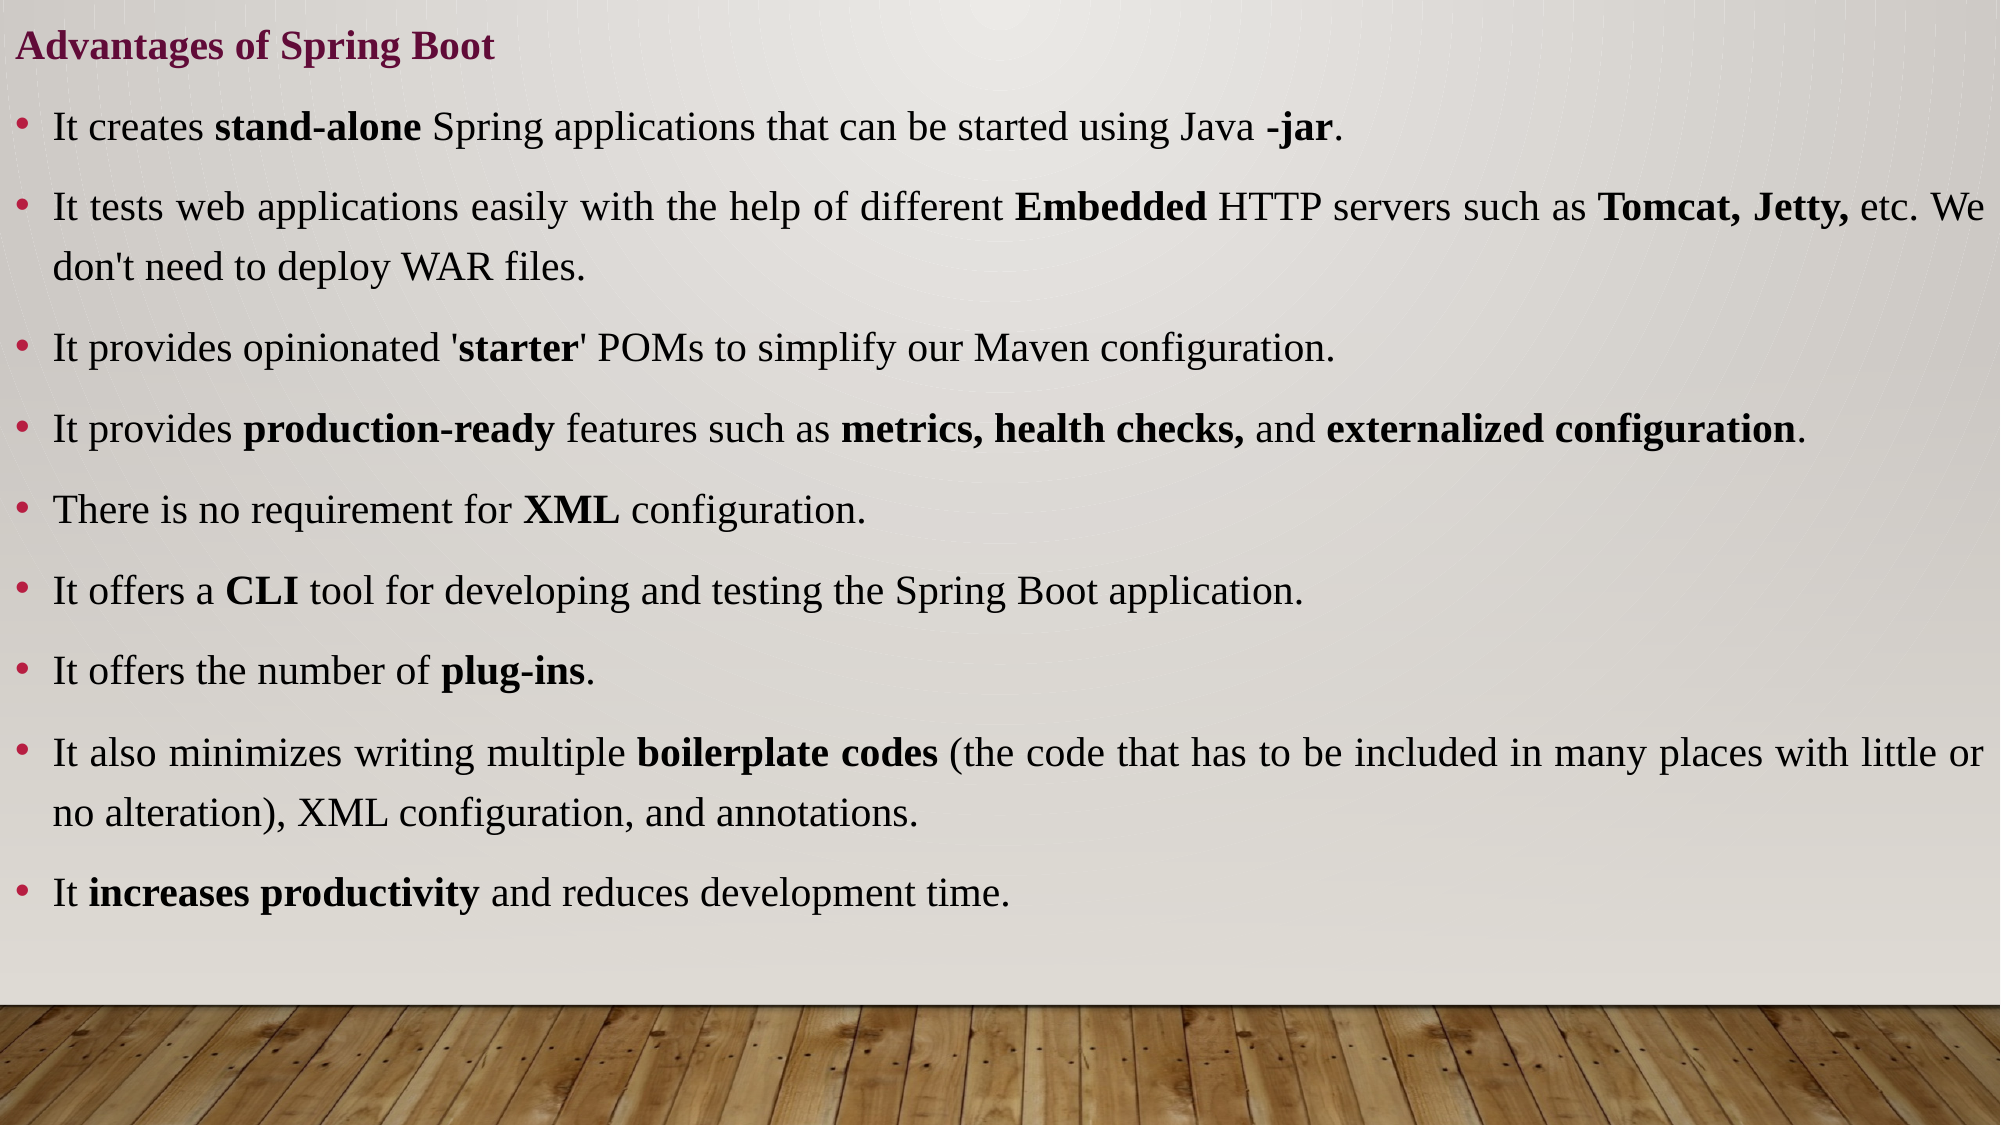

Advantages of Spring Boot
It creates stand-alone Spring applications that can be started using Java -jar.
It tests web applications easily with the help of different Embedded HTTP servers such as Tomcat, Jetty, etc. We don't need to deploy WAR files.
It provides opinionated 'starter' POMs to simplify our Maven configuration.
It provides production-ready features such as metrics, health checks, and externalized configuration.
There is no requirement for XML configuration.
It offers a CLI tool for developing and testing the Spring Boot application.
It offers the number of plug-ins.
It also minimizes writing multiple boilerplate codes (the code that has to be included in many places with little or no alteration), XML configuration, and annotations.
It increases productivity and reduces development time.